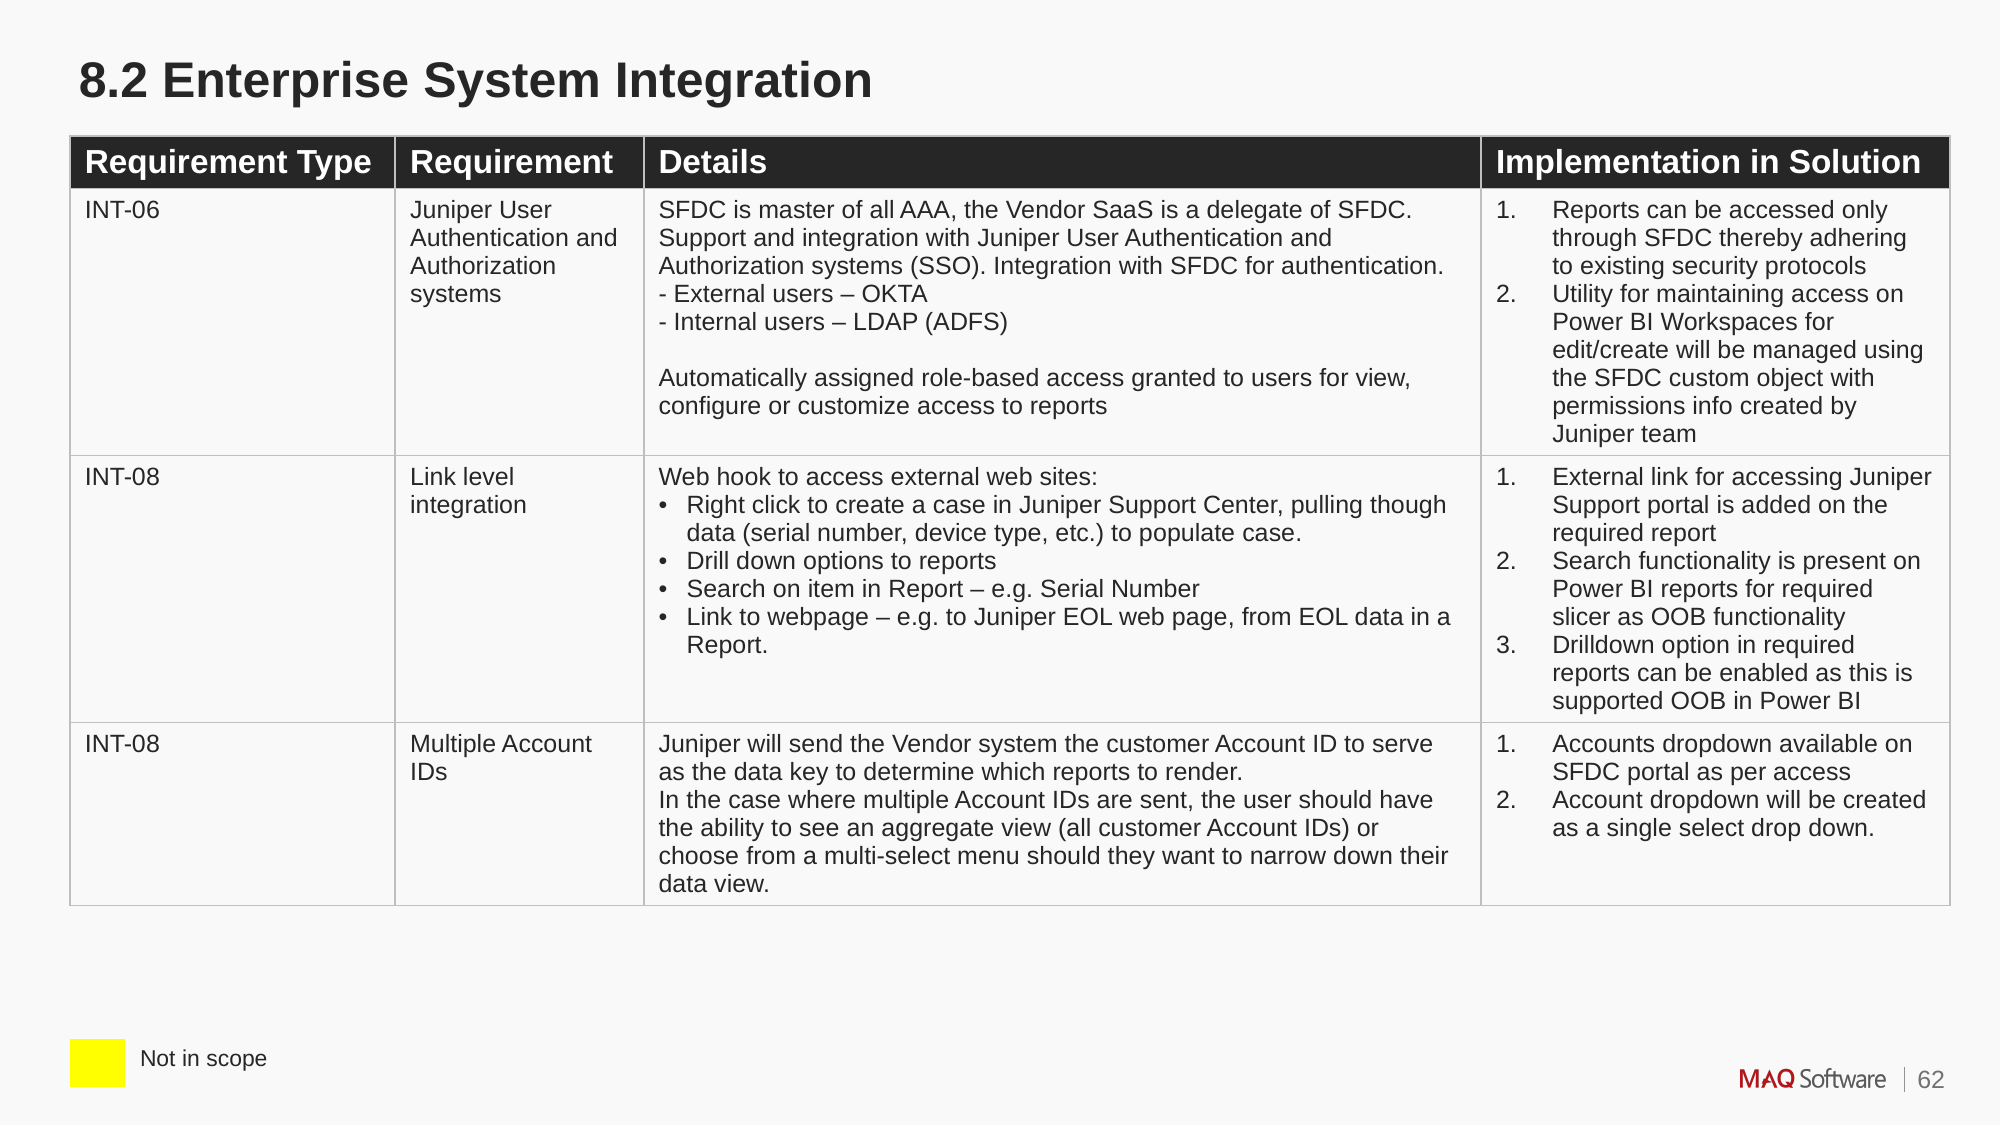

8.2 Enterprise System Integration
| Requirement Type | Requirement | Details | Implementation in Solution |
| --- | --- | --- | --- |
| INT-06 | Juniper User Authentication and Authorization systems | SFDC is master of all AAA, the Vendor SaaS is a delegate of SFDC. Support and integration with Juniper User Authentication and Authorization systems (SSO). Integration with SFDC for authentication. - External users – OKTA - Internal users – LDAP (ADFS) Automatically assigned role-based access granted to users for view, configure or customize access to reports | Reports can be accessed only through SFDC thereby adhering to existing security protocols Utility for maintaining access on Power BI Workspaces for edit/create will be managed using the SFDC custom object with permissions info created by Juniper team |
| INT-08 | Link level integration | Web hook to access external web sites: Right click to create a case in Juniper Support Center, pulling though data (serial number, device type, etc.) to populate case. Drill down options to reports Search on item in Report – e.g. Serial Number Link to webpage – e.g. to Juniper EOL web page, from EOL data in a Report. | External link for accessing Juniper Support portal is added on the required report Search functionality is present on Power BI reports for required slicer as OOB functionality Drilldown option in required reports can be enabled as this is supported OOB in Power BI |
| INT-08 | Multiple Account IDs | Juniper will send the Vendor system the customer Account ID to serve as the data key to determine which reports to render. In the case where multiple Account IDs are sent, the user should have the ability to see an aggregate view (all customer Account IDs) or choose from a multi-select menu should they want to narrow down their data view. | Accounts dropdown available on SFDC portal as per access Account dropdown will be created as a single select drop down. |
|  | Not in scope |
| --- | --- |
62